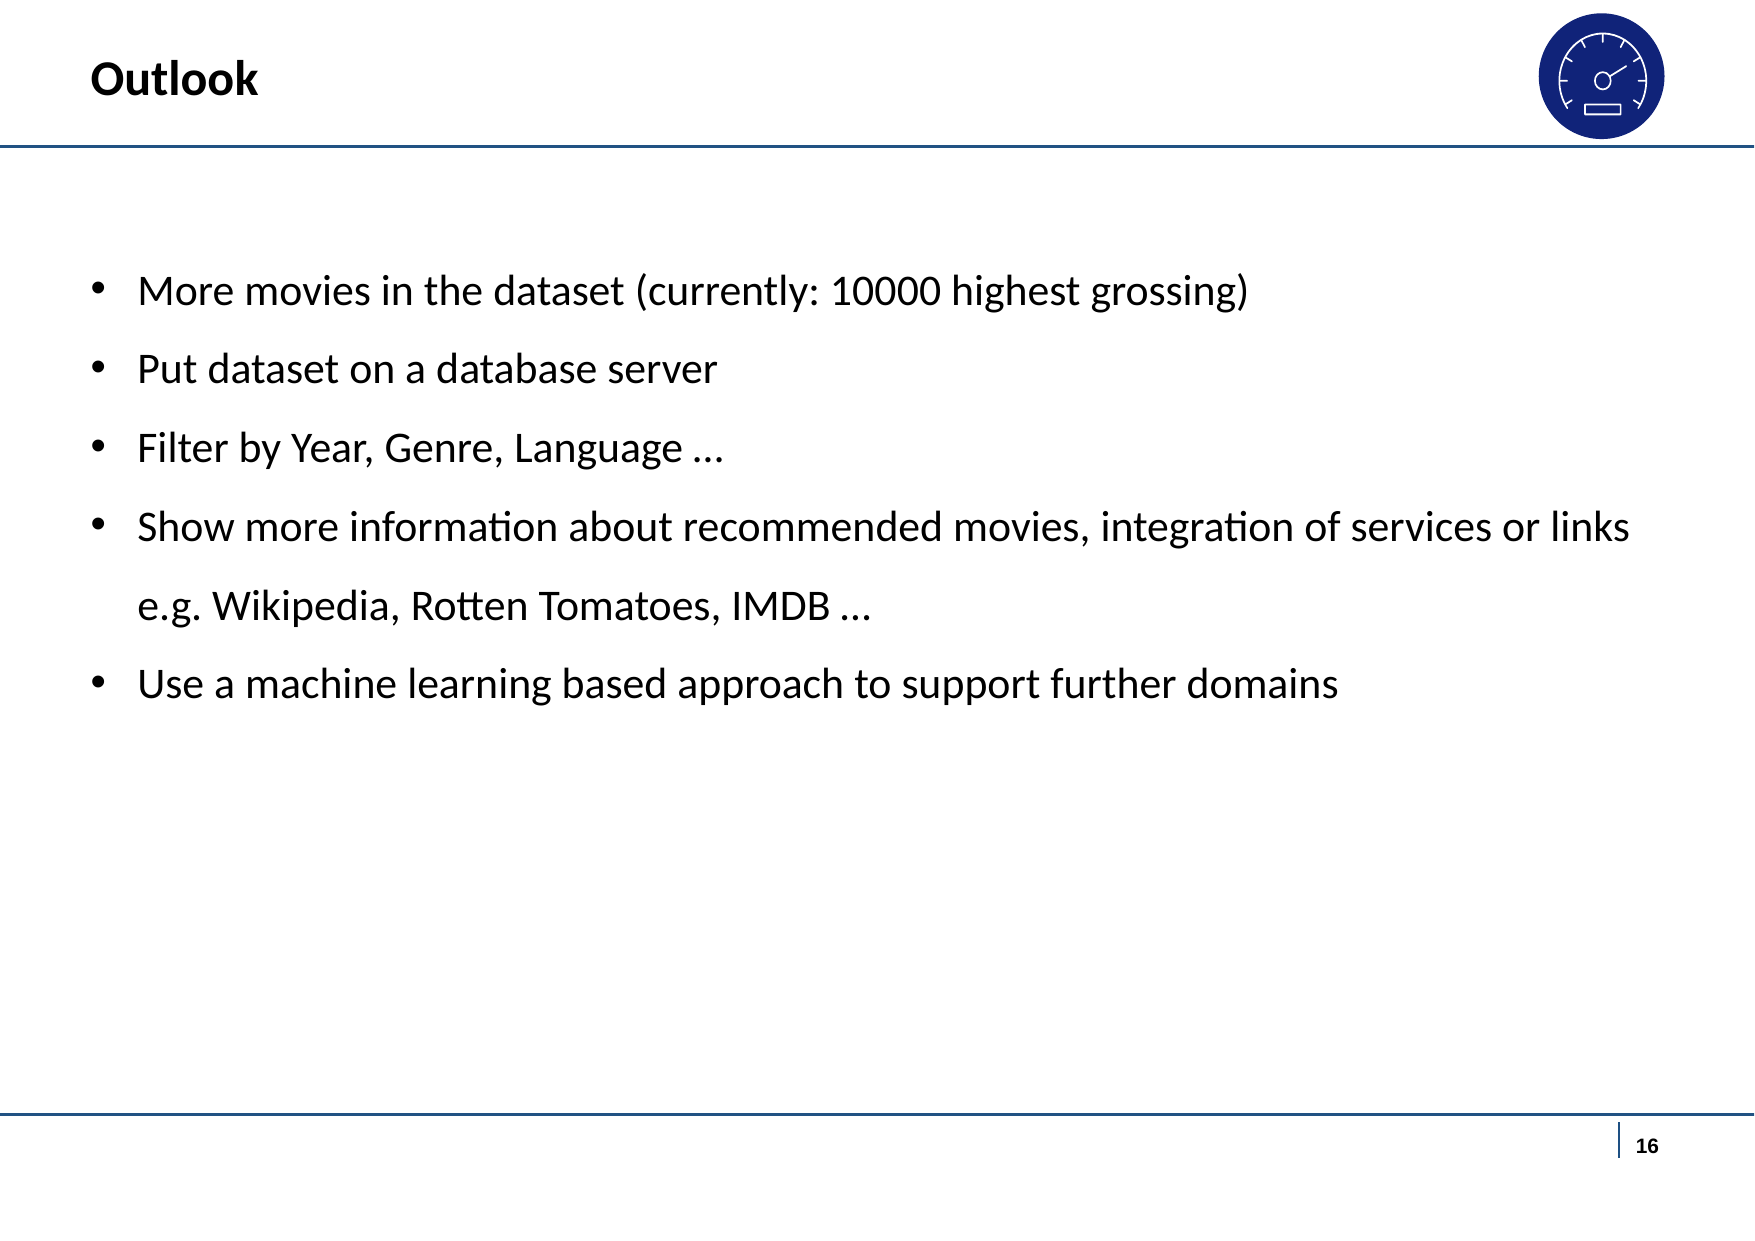

Outlook
More movies in the dataset (currently: 10000 highest grossing)
Put dataset on a database server
Filter by Year, Genre, Language …
Show more information about recommended movies, integration of services or links e.g. Wikipedia, Rotten Tomatoes, IMDB …
Use a machine learning based approach to support further domains
16